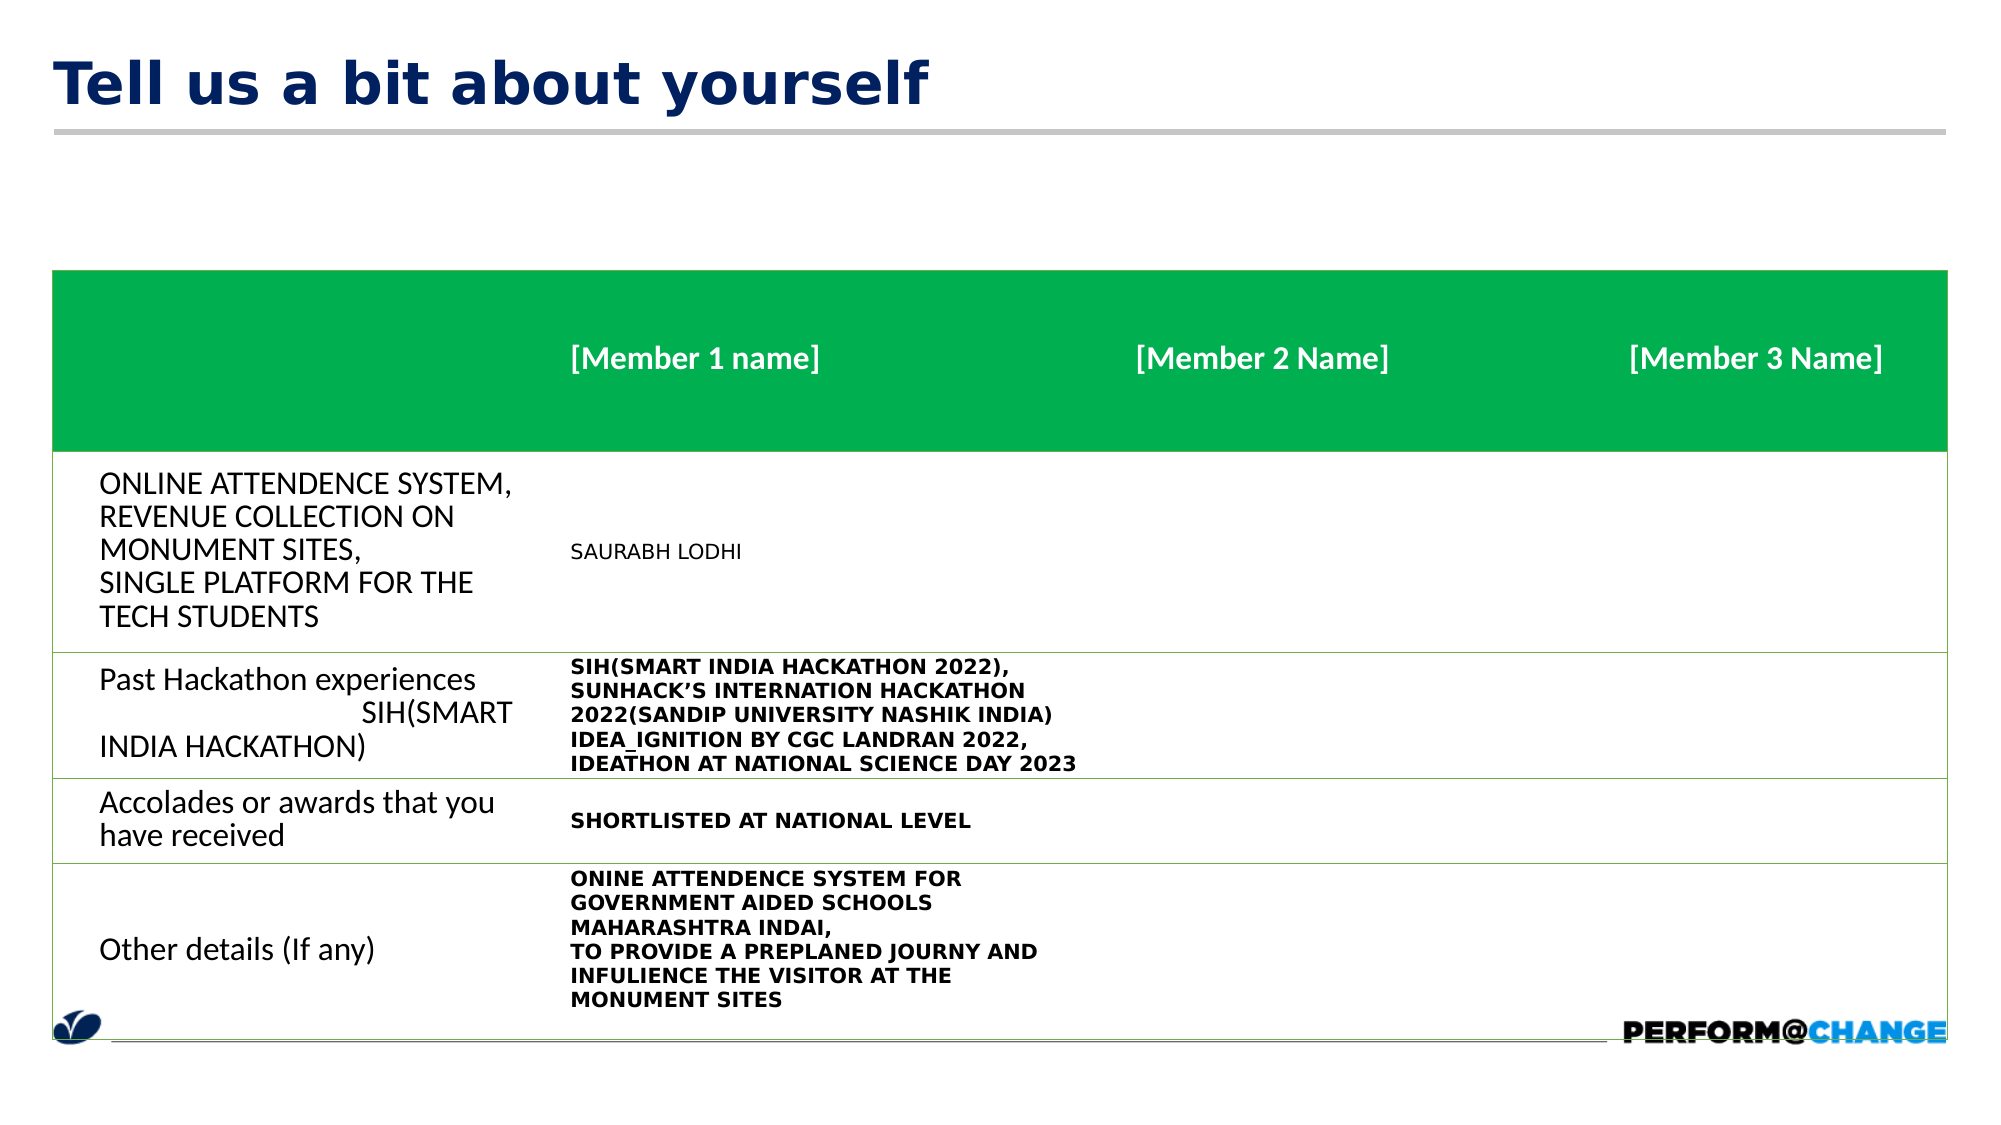

Tell us a bit about yourself
|  | [Member 1 name] | [Member 2 Name] | [Member 3 Name] |
| --- | --- | --- | --- |
| ONLINE ATTENDENCE SYSTEM, REVENUE COLLECTION ON MONUMENT SITES, SINGLE PLATFORM FOR THE TECH STUDENTS | SAURABH LODHI |  |  |
| Past Hackathon experiences SIH(SMART INDIA HACKATHON) | SIH(SMART INDIA HACKATHON 2022), SUNHACK’S INTERNATION HACKATHON 2022(SANDIP UNIVERSITY NASHIK INDIA) IDEA\_IGNITION BY CGC LANDRAN 2022, IDEATHON AT NATIONAL SCIENCE DAY 2023 |  |  |
| Accolades or awards that you have received | SHORTLISTED AT NATIONAL LEVEL |  |  |
| Other details (If any) | ONINE ATTENDENCE SYSTEM FOR GOVERNMENT AIDED SCHOOLS MAHARASHTRA INDAI, TO PROVIDE A PREPLANED JOURNY AND INFULIENCE THE VISITOR AT THE MONUMENT SITES |  |  |